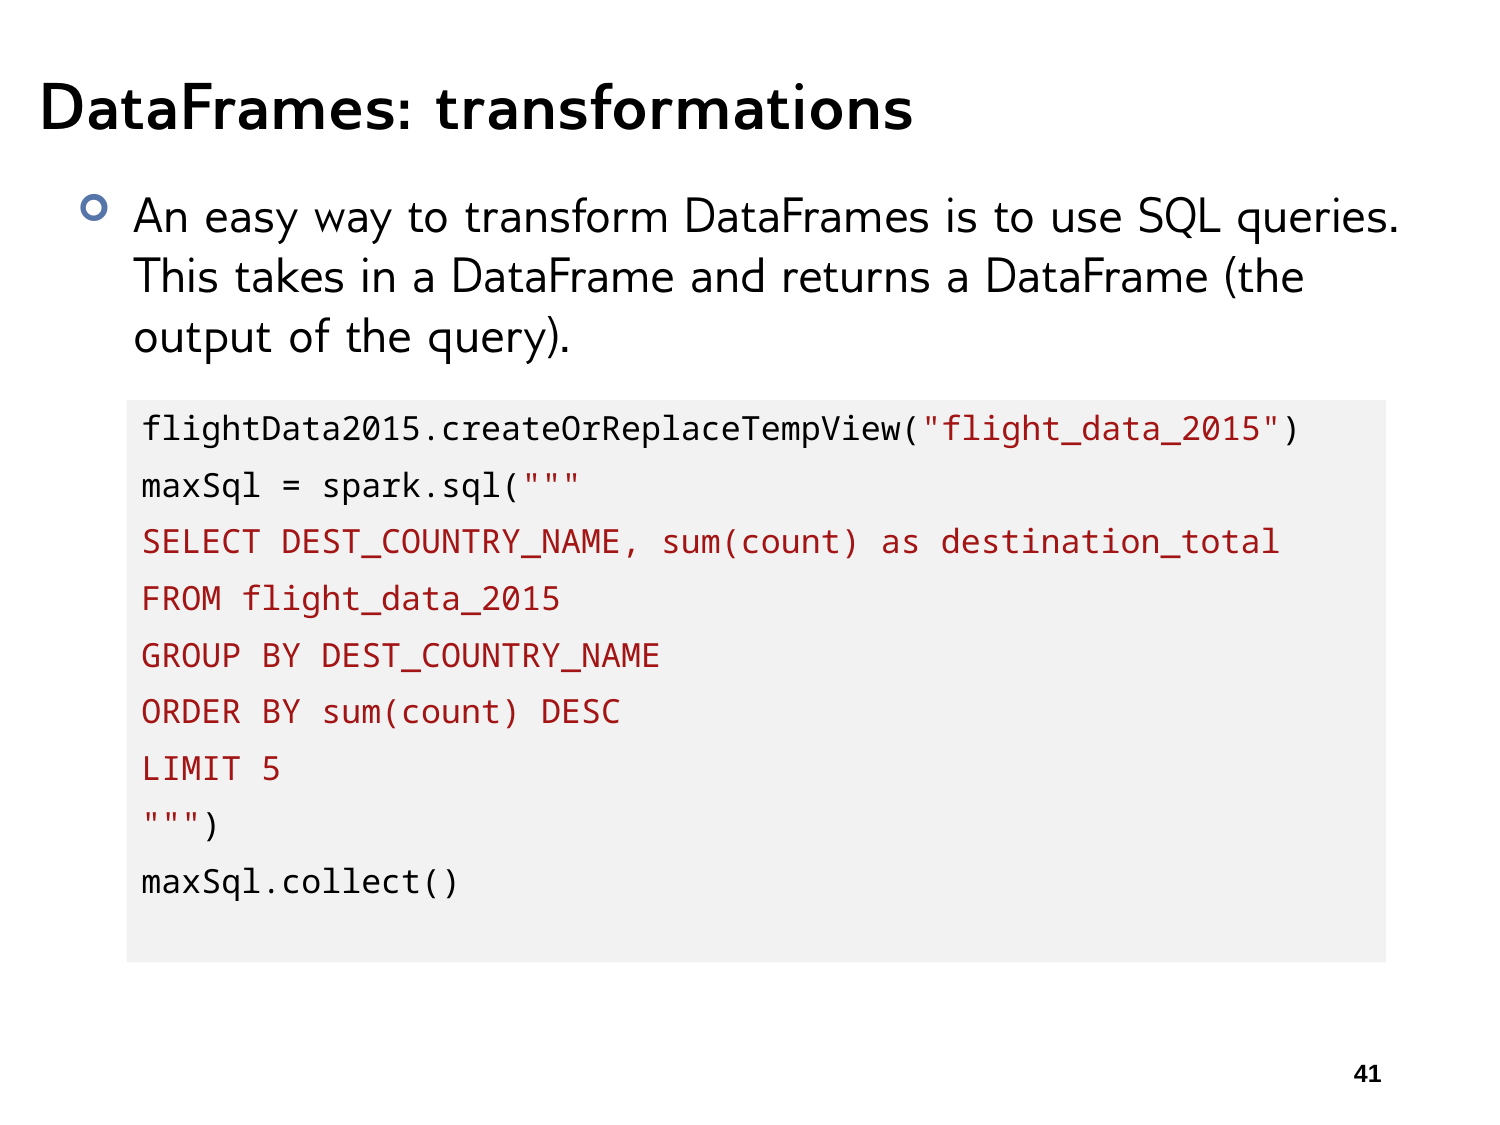

# DataFrames: transformations
An easy way to transform DataFrames is to use SQL queries. This takes in a DataFrame and returns a DataFrame (the output of the query).
flightData2015.createOrReplaceTempView("flight_data_2015")
maxSql = spark.sql("""
SELECT DEST_COUNTRY_NAME, sum(count) as destination_total
FROM flight_data_2015
GROUP BY DEST_COUNTRY_NAME
ORDER BY sum(count) DESC
LIMIT 5
""")
maxSql.collect()
41